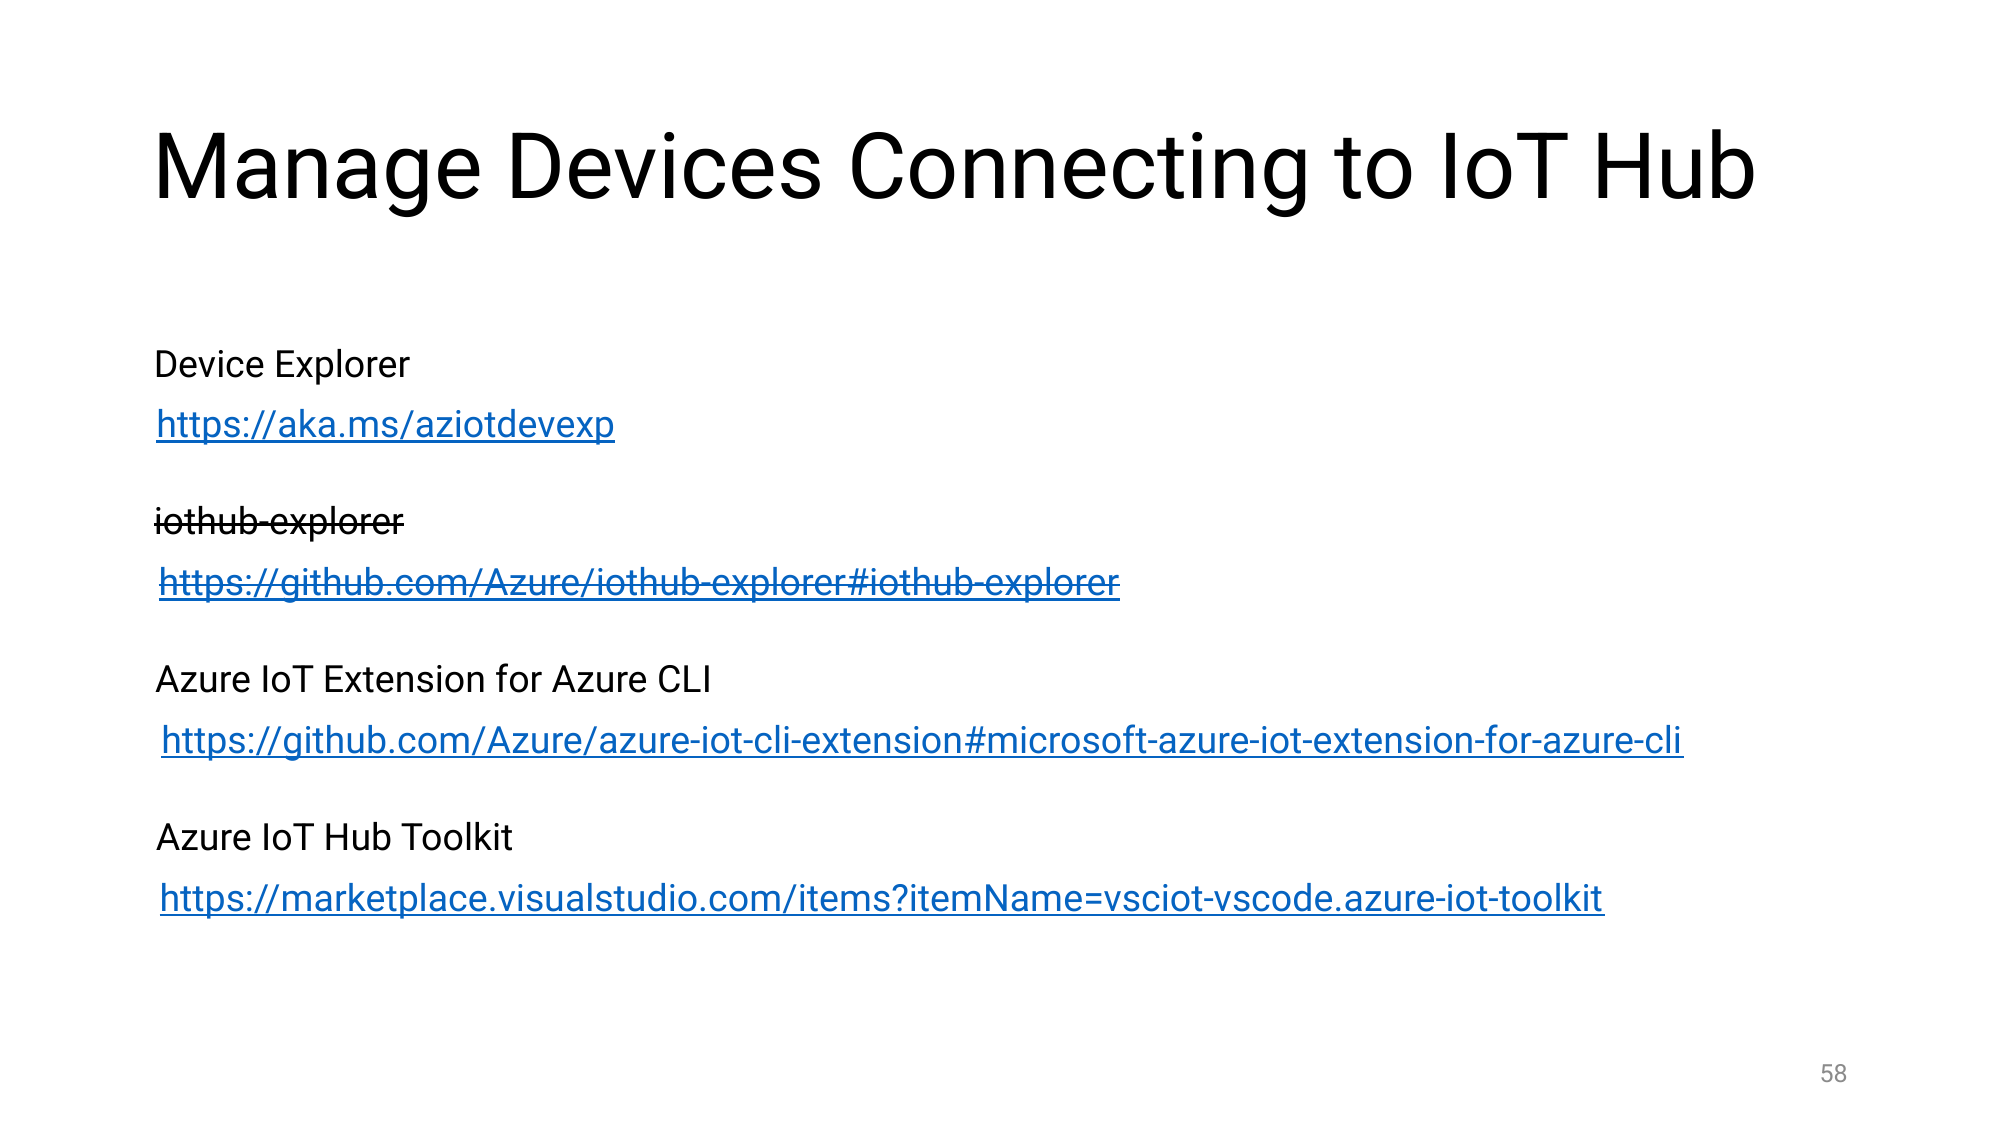

# Manage Devices Connecting to IoT Hub
Device Explorer
https://aka.ms/aziotdevexp
iothub-explorer
https://github.com/Azure/iothub-explorer#iothub-explorer
Azure IoT Extension for Azure CLI
https://github.com/Azure/azure-iot-cli-extension#microsoft-azure-iot-extension-for-azure-cli
Azure IoT Hub Toolkit
https://marketplace.visualstudio.com/items?itemName=vsciot-vscode.azure-iot-toolkit
58